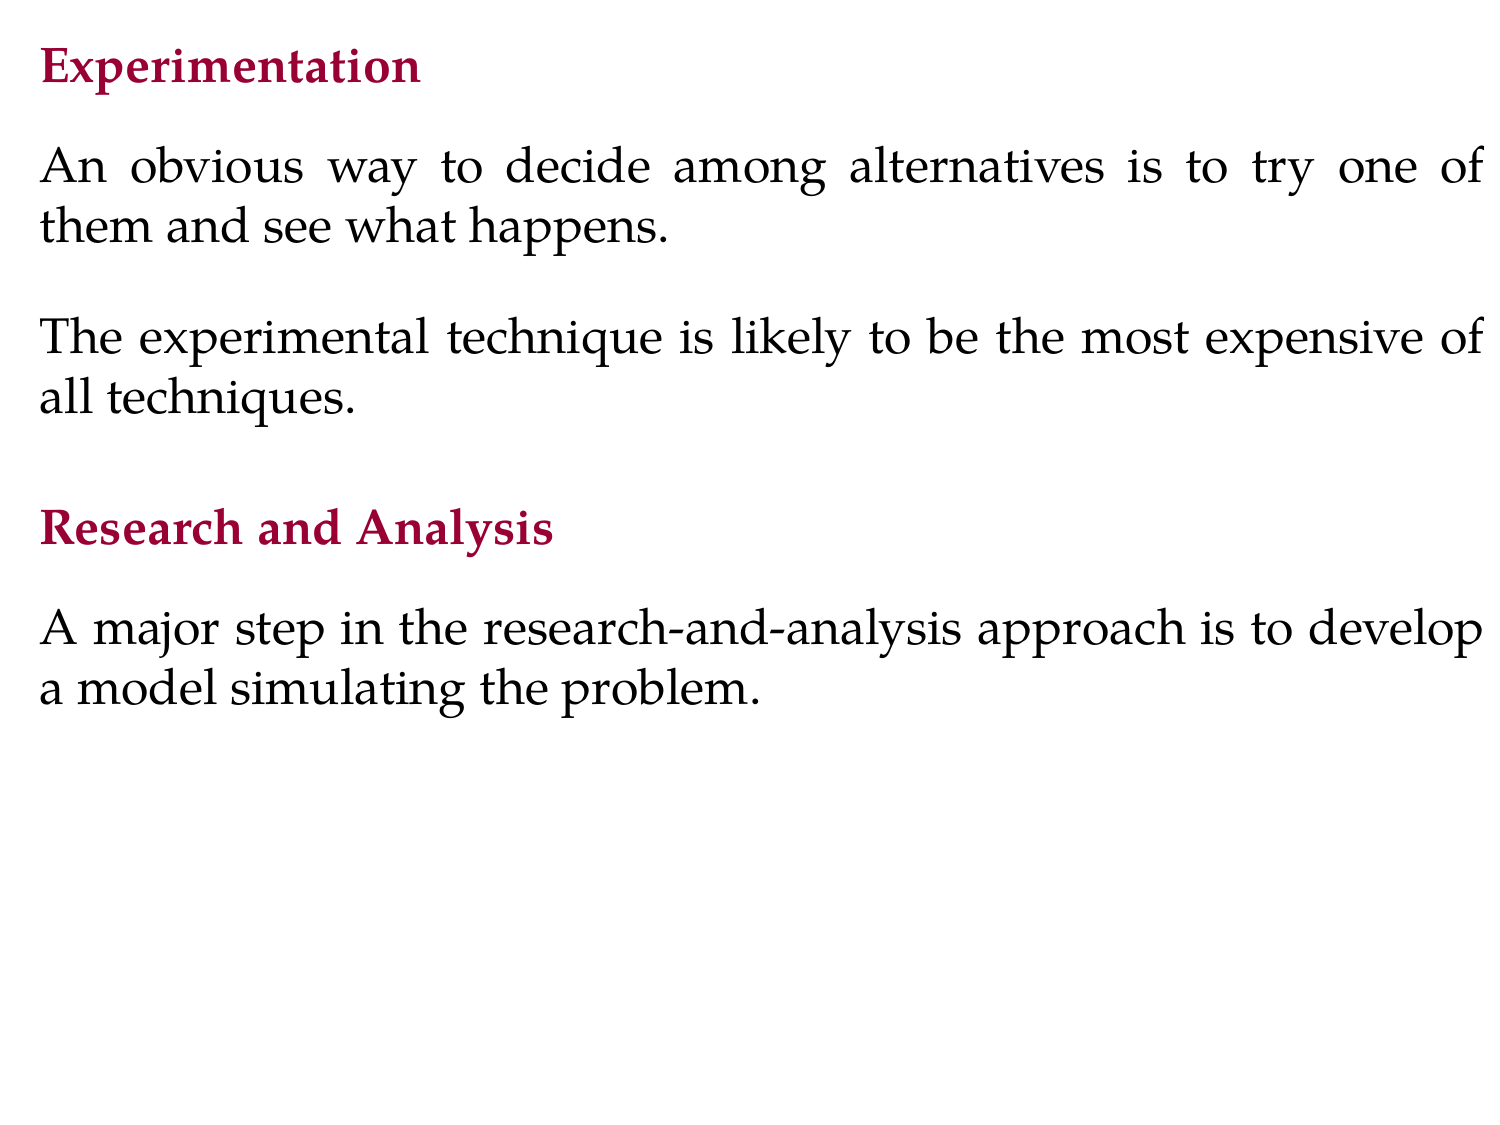

Experimentation
An obvious way to decide among alternatives is to try one of them and see what happens.

The experimental technique is likely to be the most expensive of all techniques.
Research and Analysis
A major step in the research-and-analysis approach is to develop a model simulating the problem.